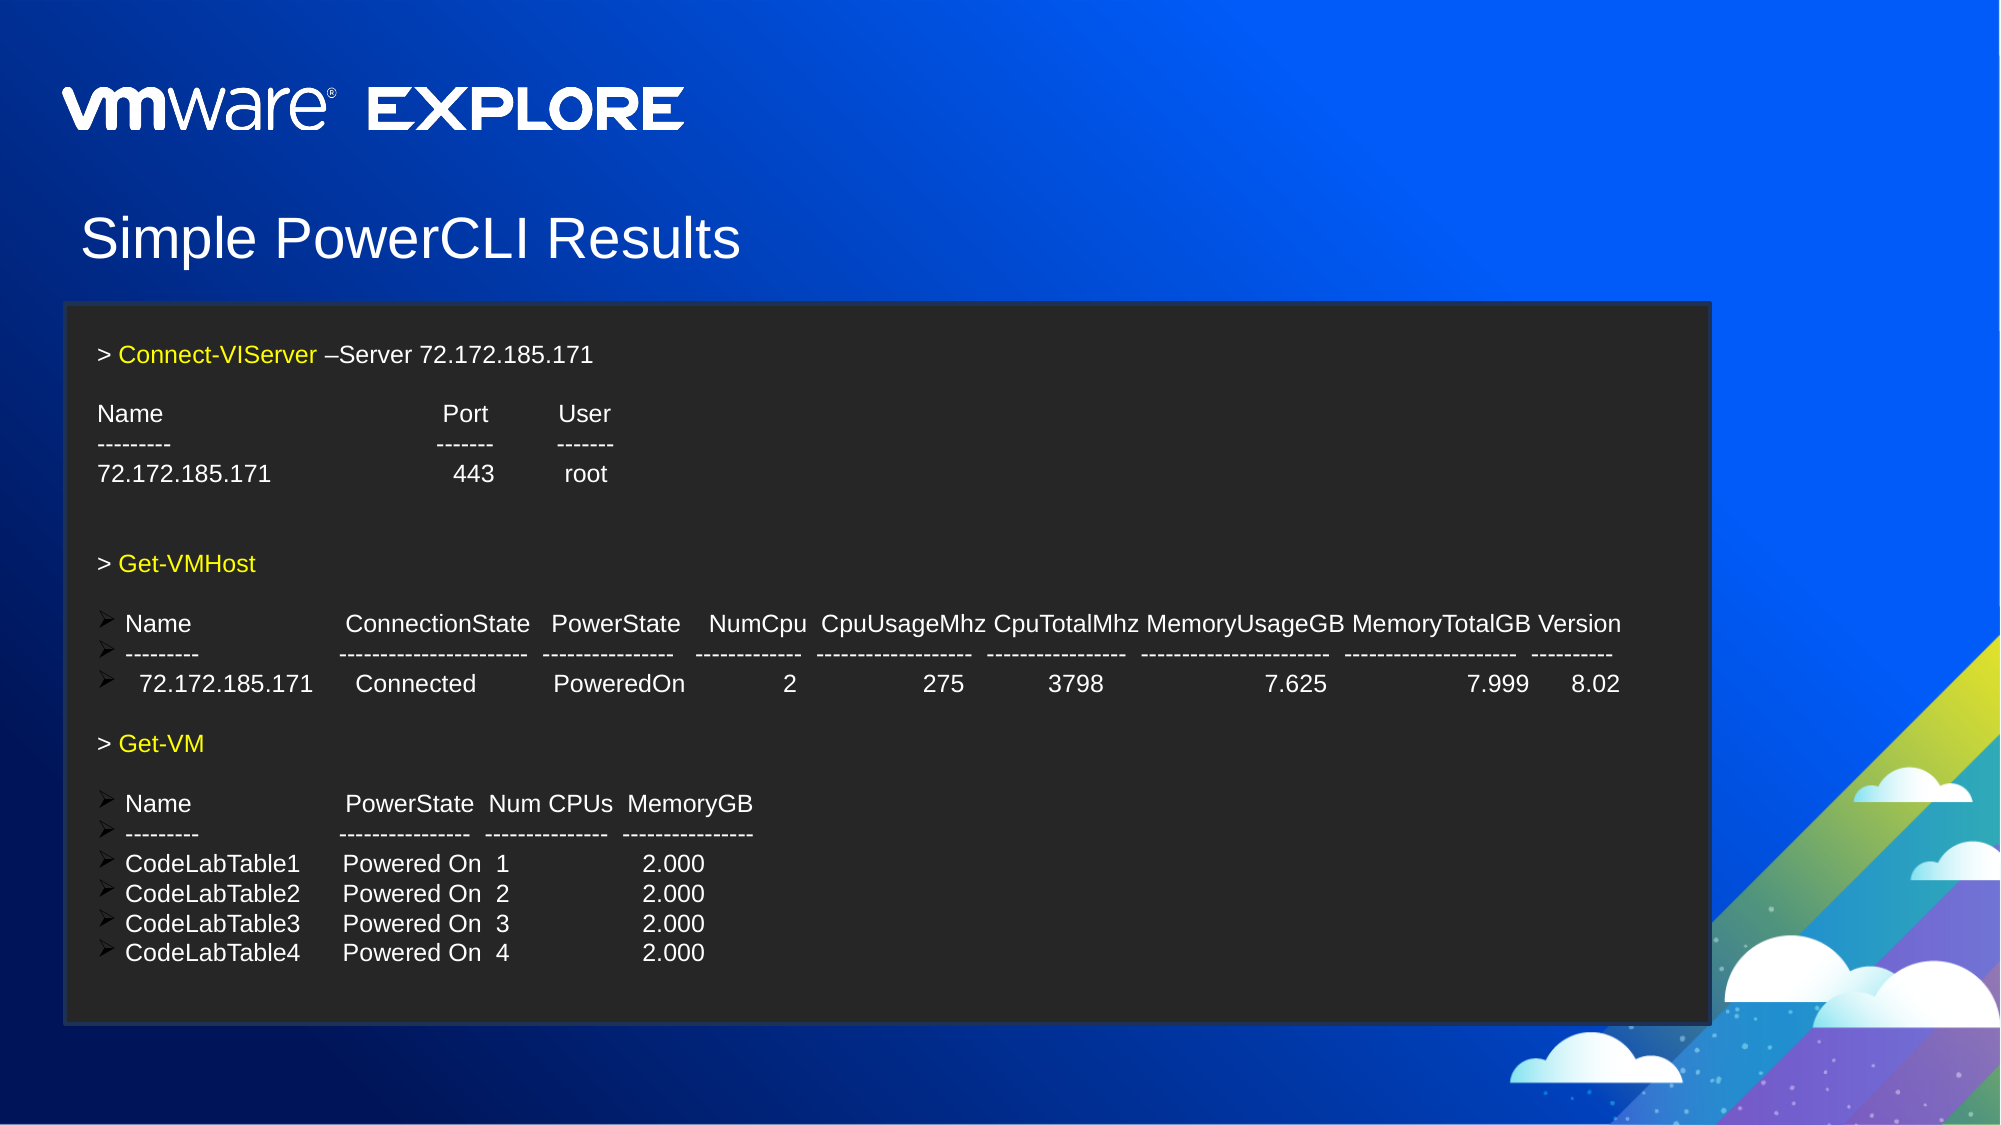

# Simple PowerCLI Results

> Connect-VIServer –Server 72.172.185.171

Name                                        Port          User
---------                                      -------         -------
72.172.185.171                          443          root

> Get-VMHost

Name                      ConnectionState   PowerState    NumCpu  CpuUsageMhz CpuTotalMhz MemoryUsageGB MemoryTotalGB Version
---------                    -----------------------  ----------------   -------------  -------------------  -----------------  -----------------------  ---------------------  ----------
  72.172.185.171      Connected           PoweredOn              2                  275            3798                       7.625                    7.999      8.02

> Get-VM

Name                      PowerState  Num CPUs  MemoryGB
---------                    ----------------  ---------------  ----------------
CodeLabTable1      Powered On  1                   2.000
CodeLabTable2      Powered On  2                   2.000
CodeLabTable3      Powered On  3                   2.000
CodeLabTable4      Powered On  4                   2.000